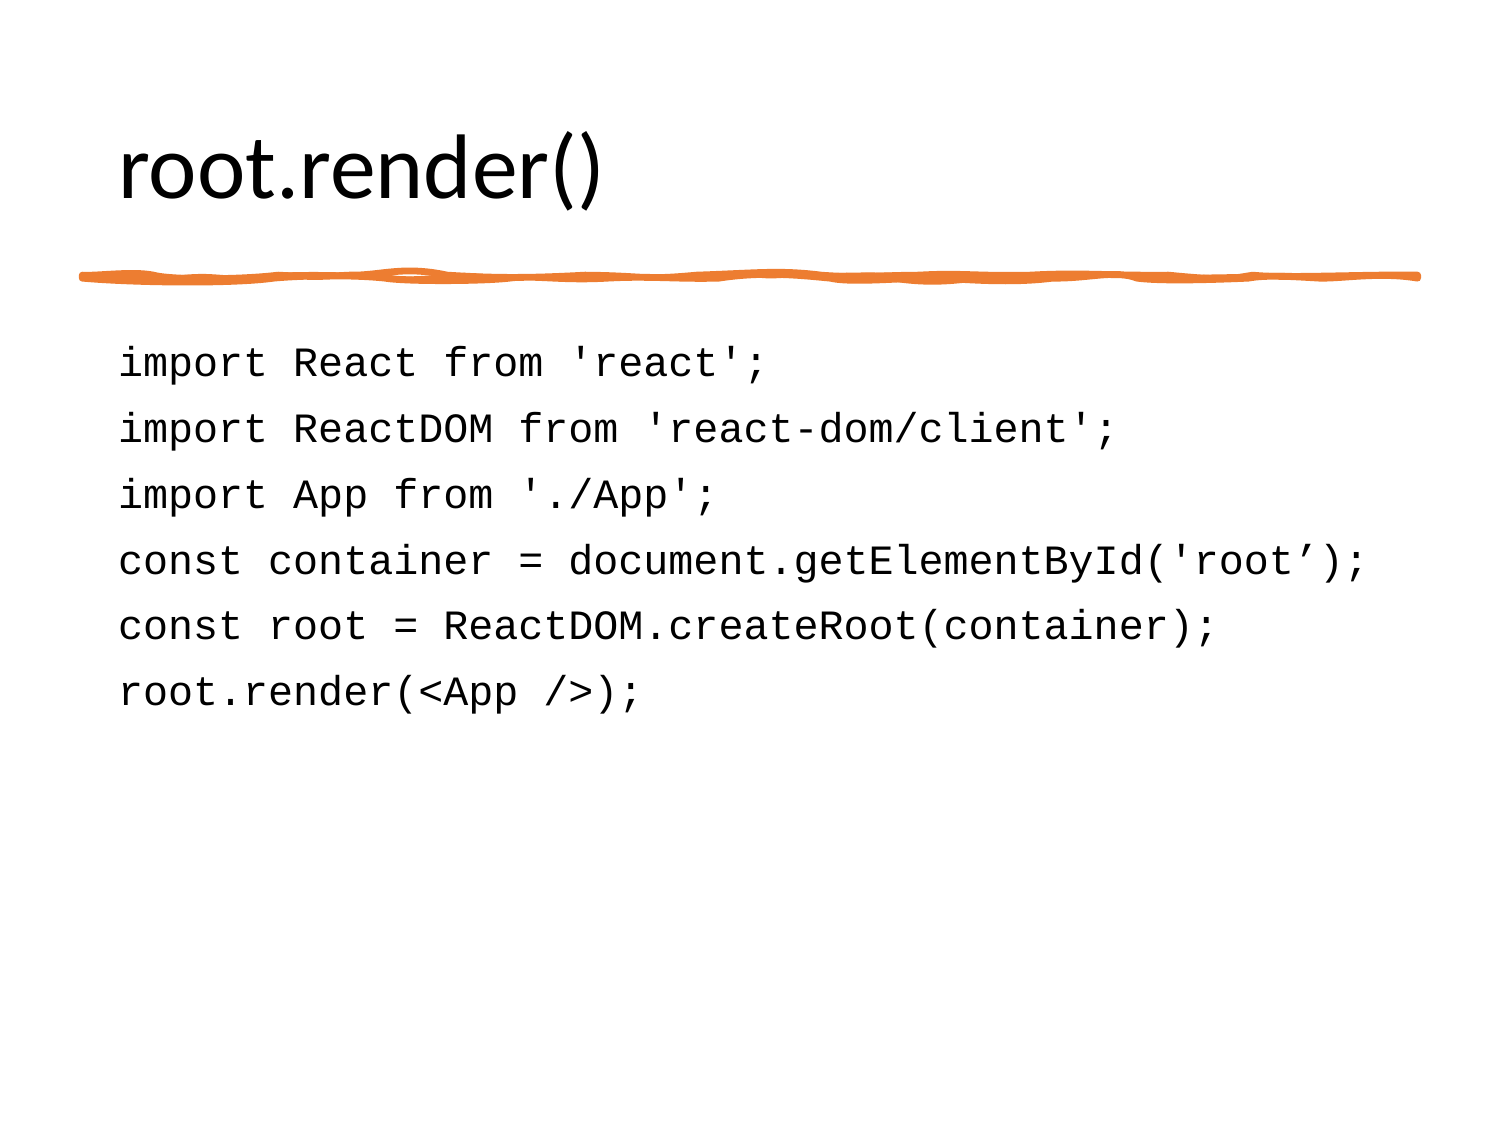

# root.render()
import React from 'react';
import ReactDOM from 'react-dom/client';
import App from './App';
const container = document.getElementById('root’);
const root = ReactDOM.createRoot(container);
root.render(<App />);